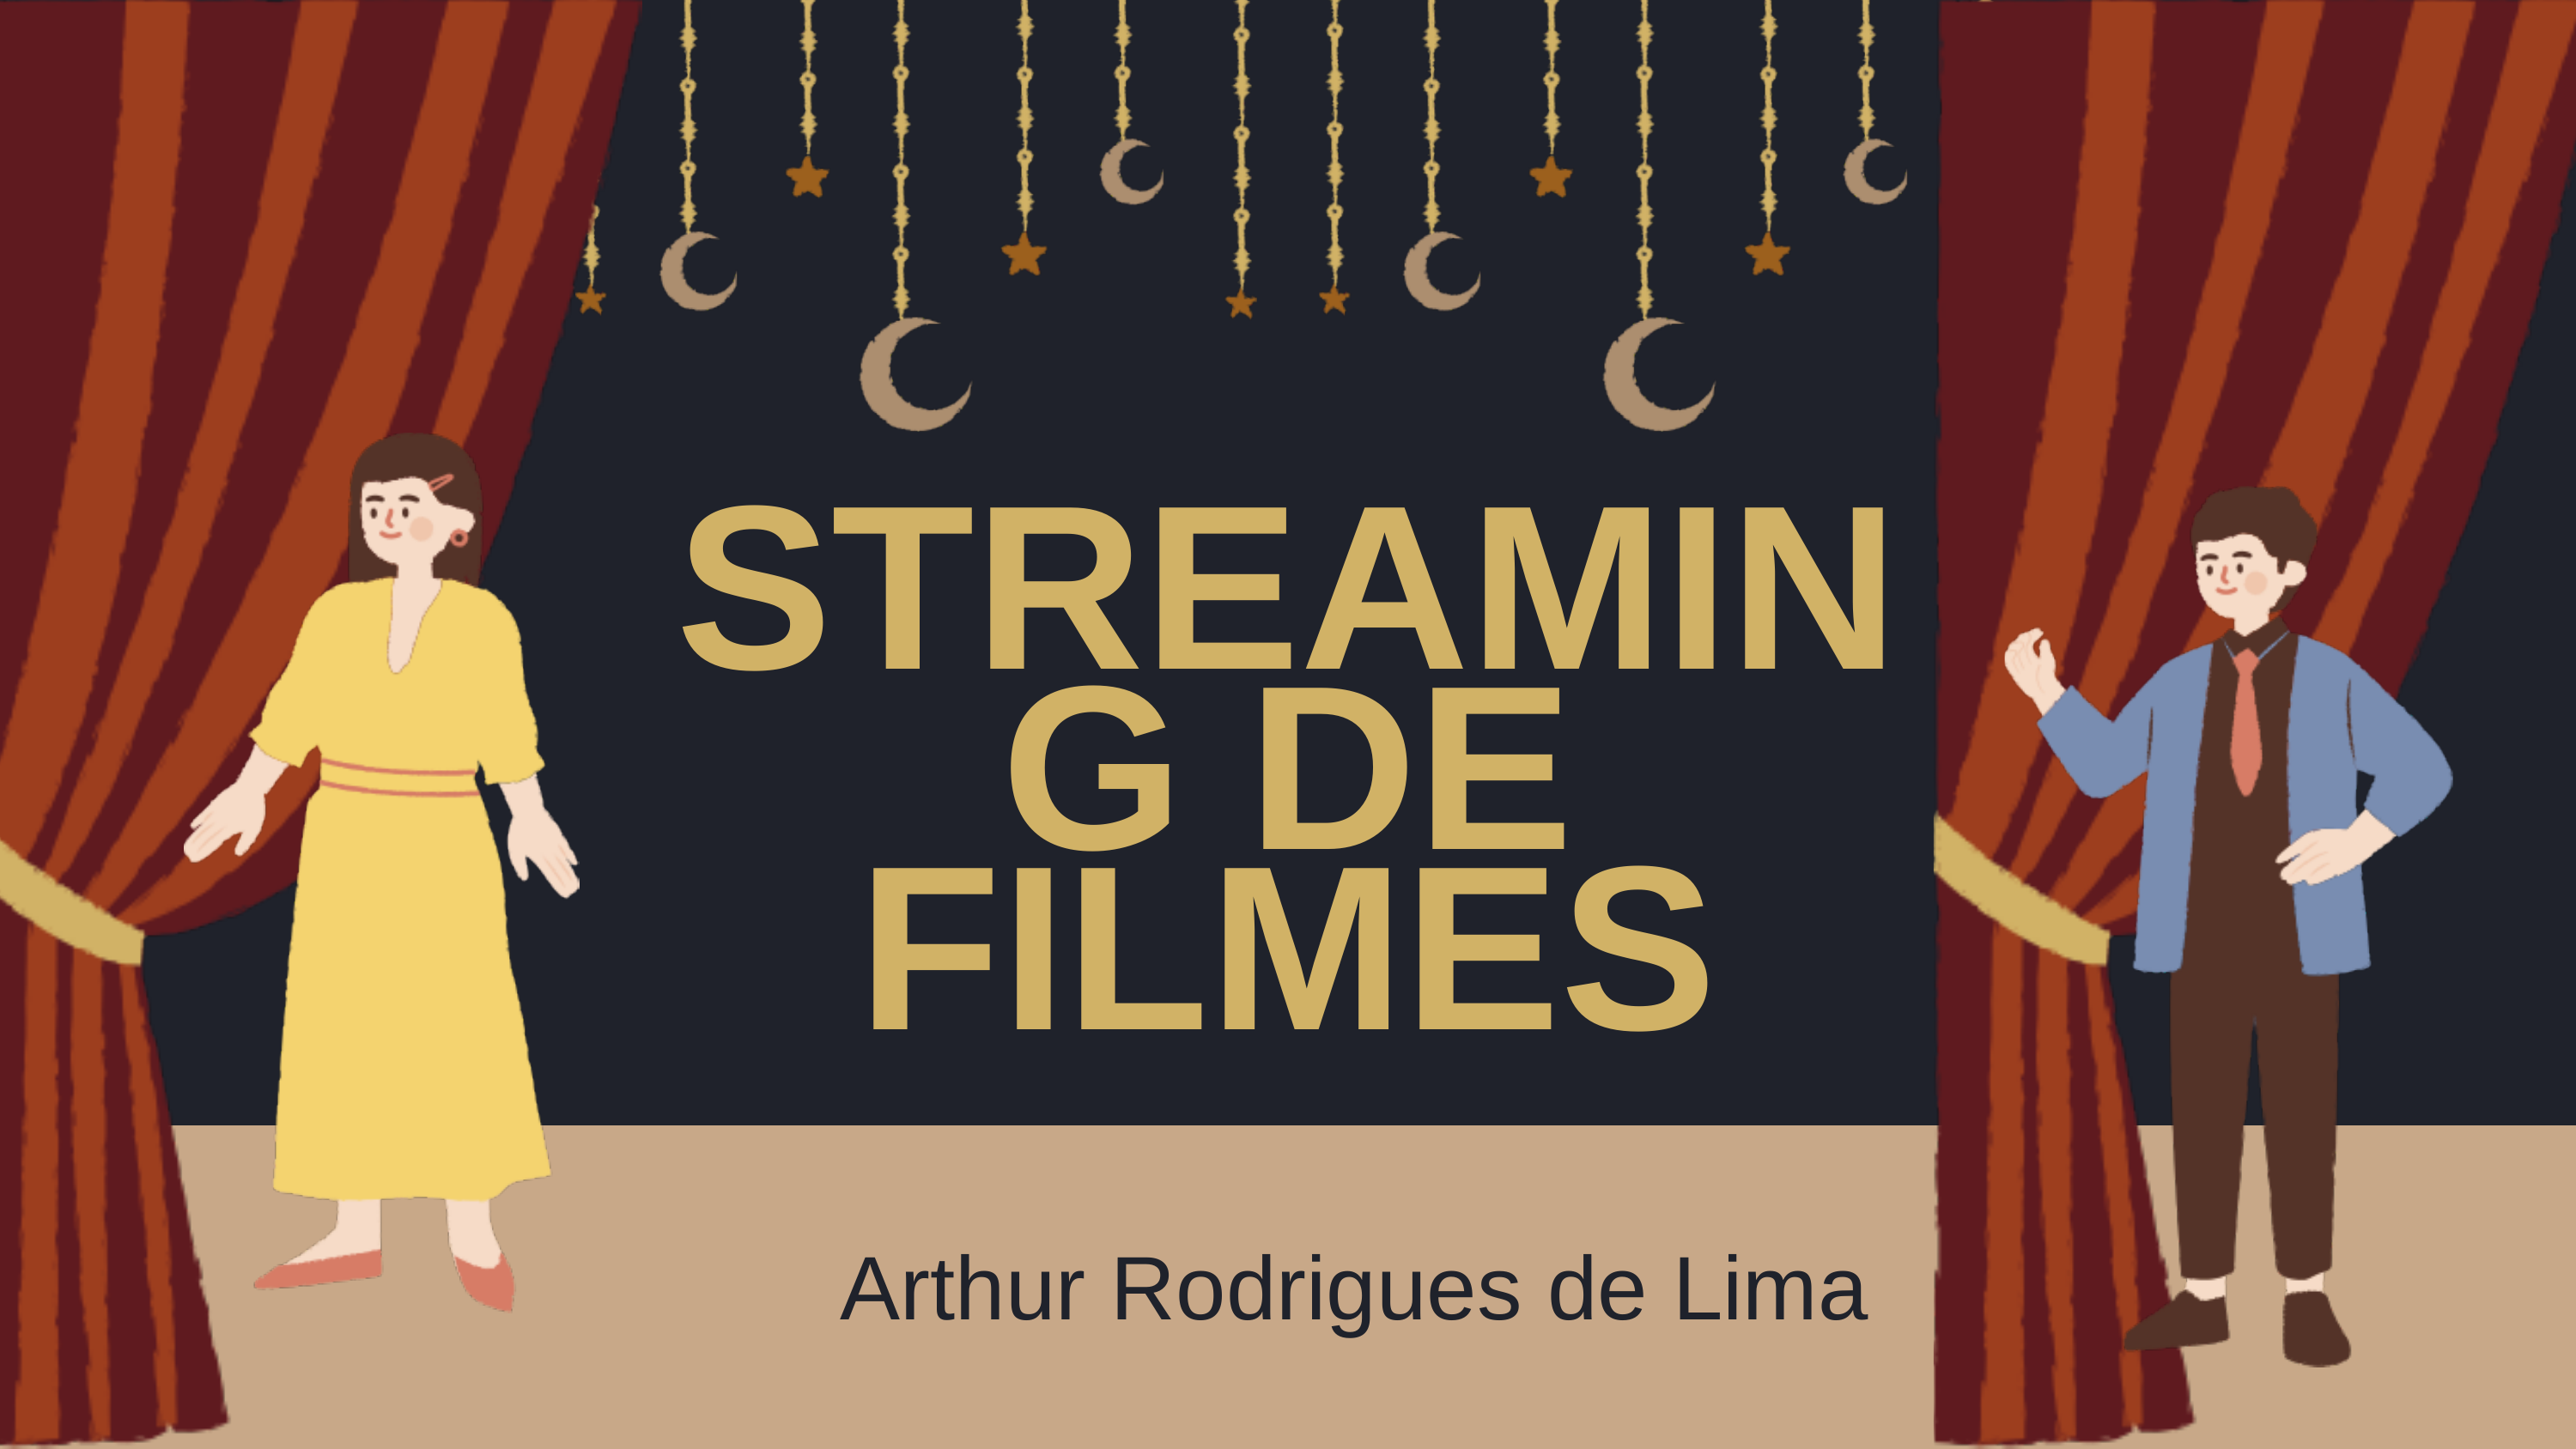

STREAMING DE FILMES

Arthur Rodrigues de Lima